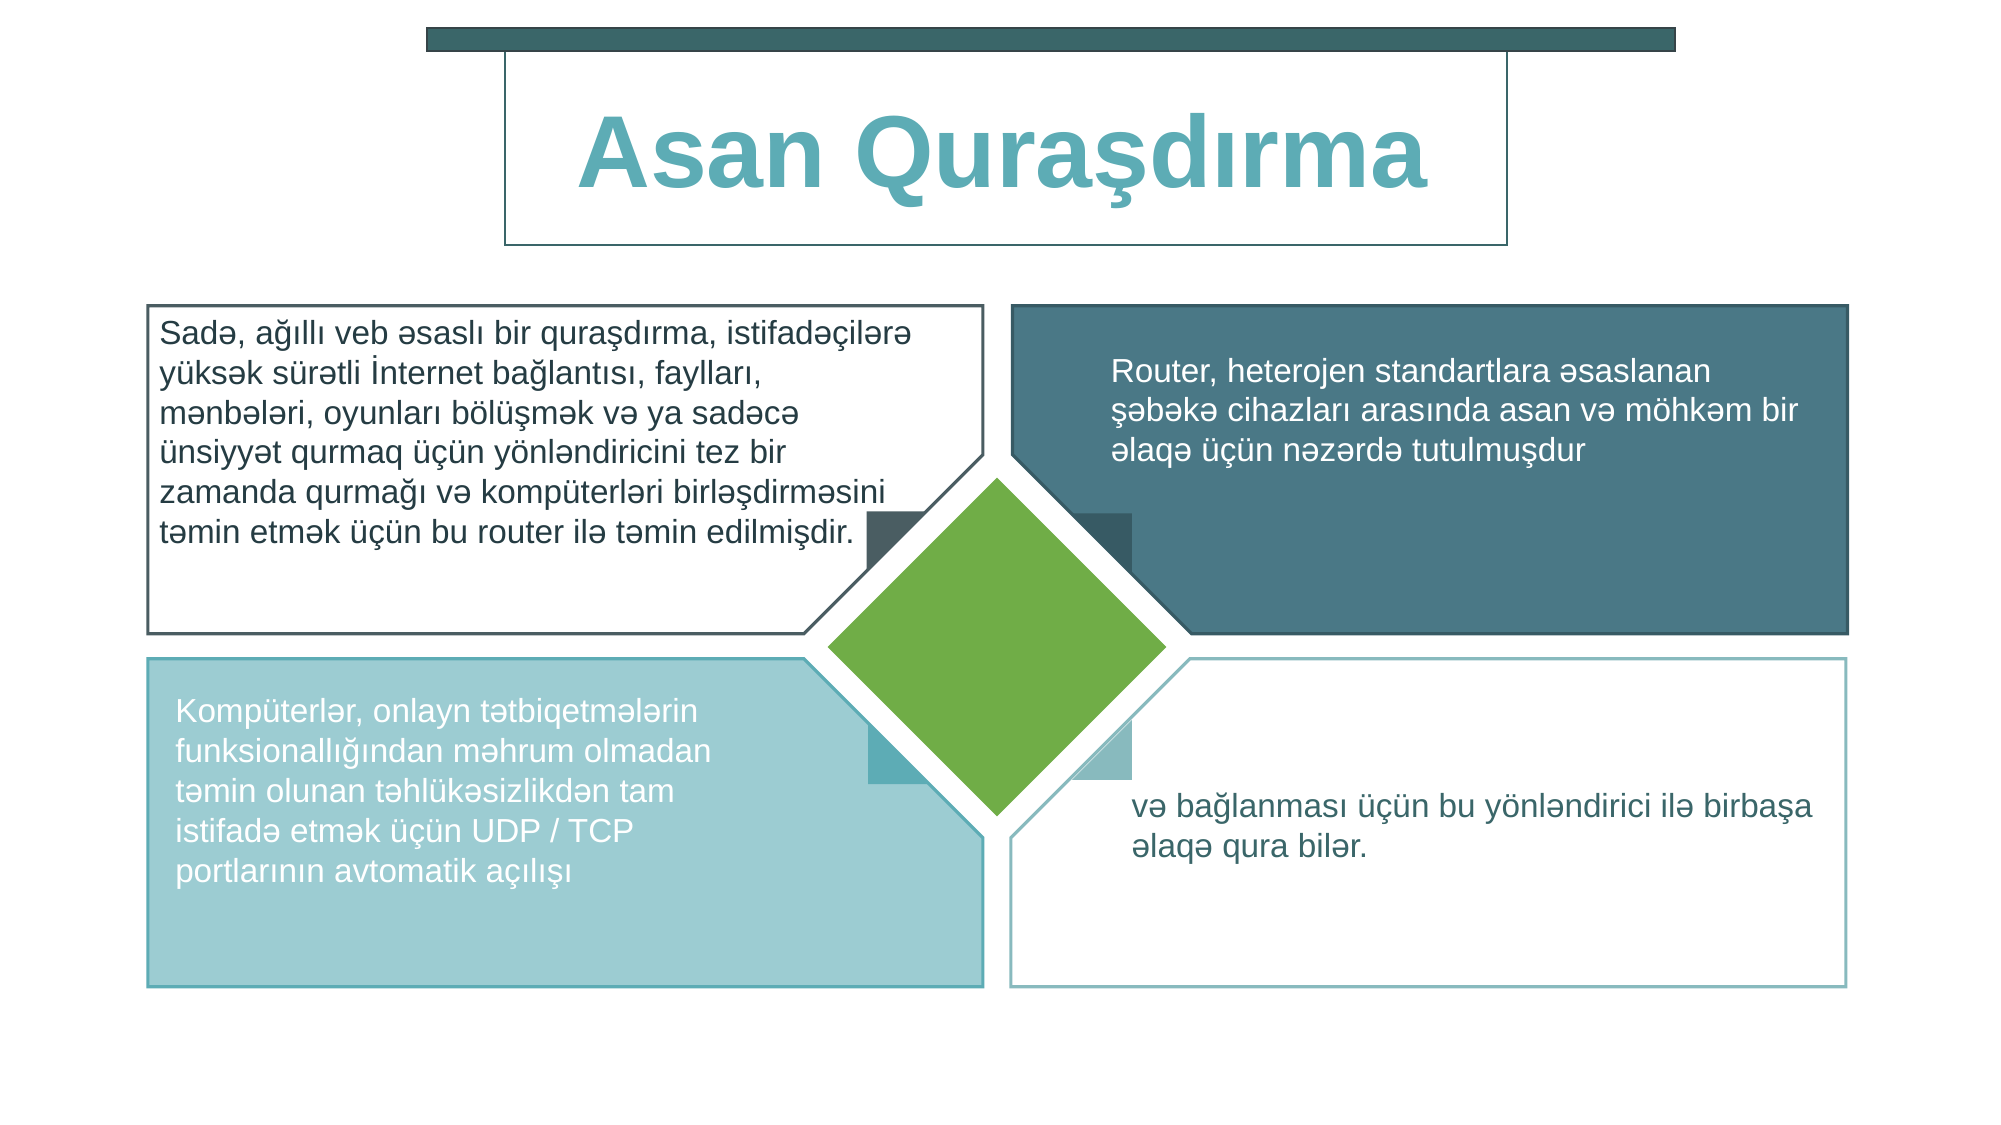

Asan Quraşdırma
Sadə, ağıllı veb əsaslı bir quraşdırma, istifadəçilərə yüksək sürətli İnternet bağlantısı, faylları, mənbələri, oyunları bölüşmək və ya sadəcə ünsiyyət qurmaq üçün yönləndiricini tez bir zamanda qurmağı və kompüterləri birləşdirməsini təmin etmək üçün bu router ilə təmin edilmişdir.

Router, heterojen standartlara əsaslanan şəbəkə cihazları arasında asan və möhkəm bir əlaqə üçün nəzərdə tutulmuşdur
Kompüterlər, onlayn tətbiqetmələrin funksionallığından məhrum olmadan təmin olunan təhlükəsizlikdən tam istifadə etmək üçün UDP / TCP portlarının avtomatik açılışı
və bağlanması üçün bu yönləndirici ilə birbaşa əlaqə qura bilər.